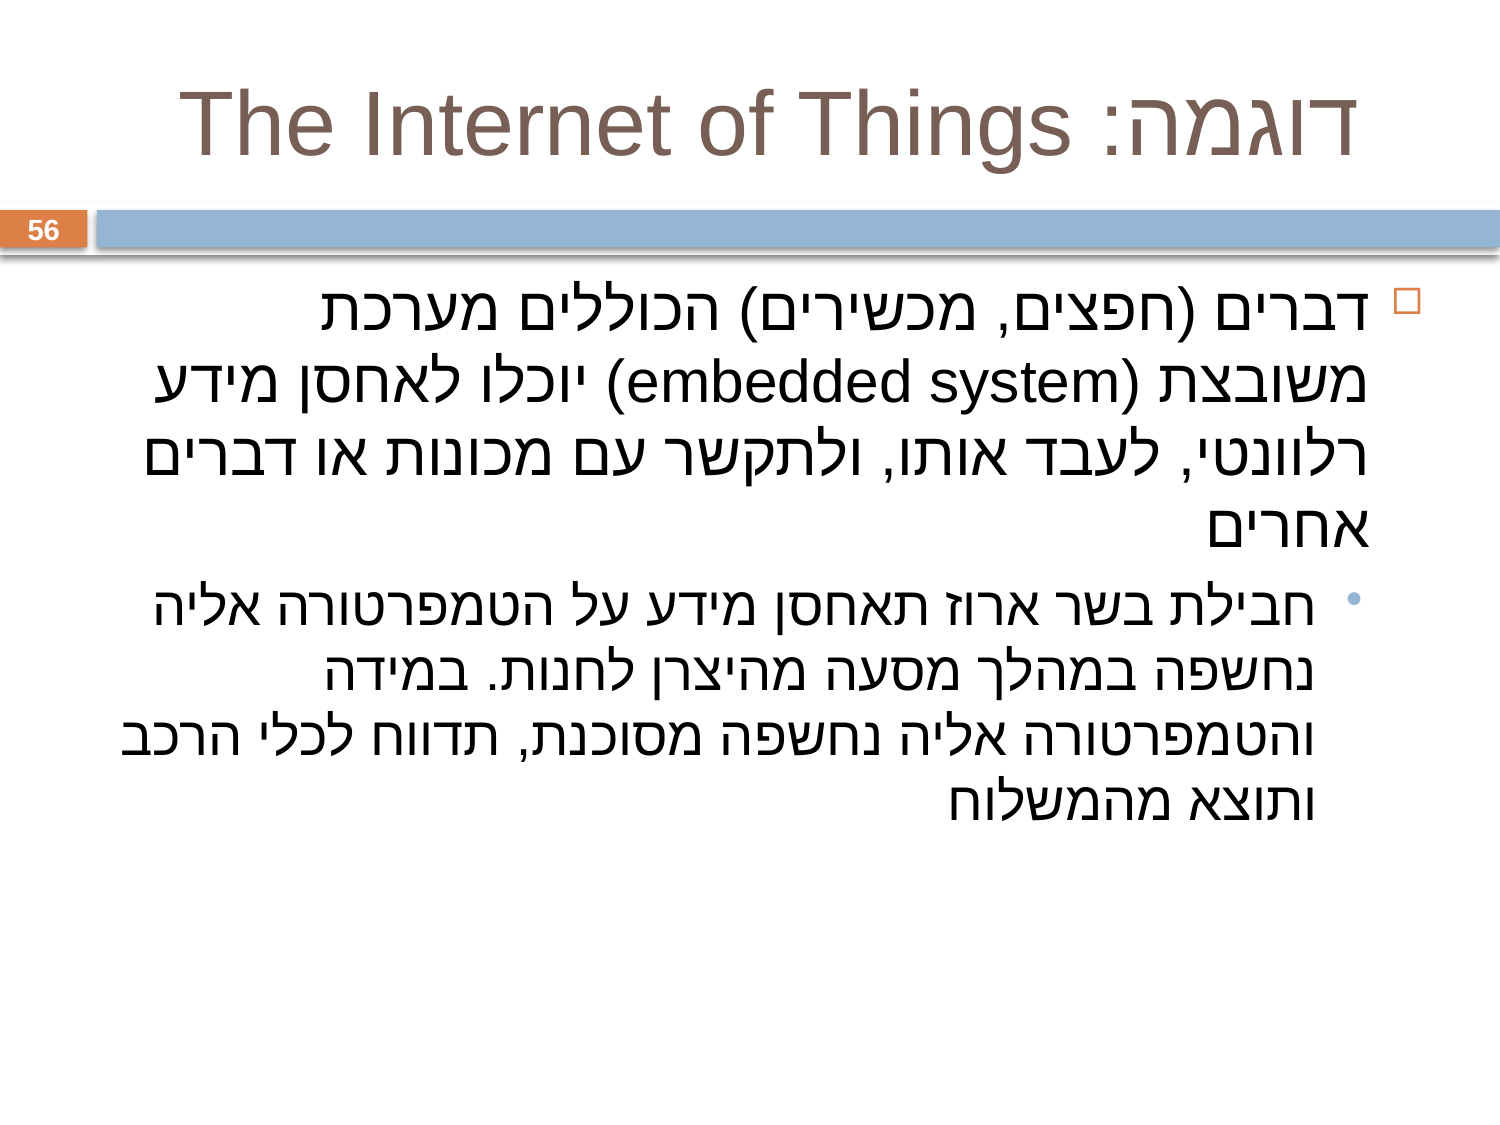

# דוגמה: The Internet of Things
56
דברים (חפצים, מכשירים) הכוללים מערכת משובצת (embedded system) יוכלו לאחסן מידע רלוונטי, לעבד אותו, ולתקשר עם מכונות או דברים אחרים
חבילת בשר ארוז תאחסן מידע על הטמפרטורה אליה נחשפה במהלך מסעה מהיצרן לחנות. במידה והטמפרטורה אליה נחשפה מסוכנת, תדווח לכלי הרכב ותוצא מהמשלוח